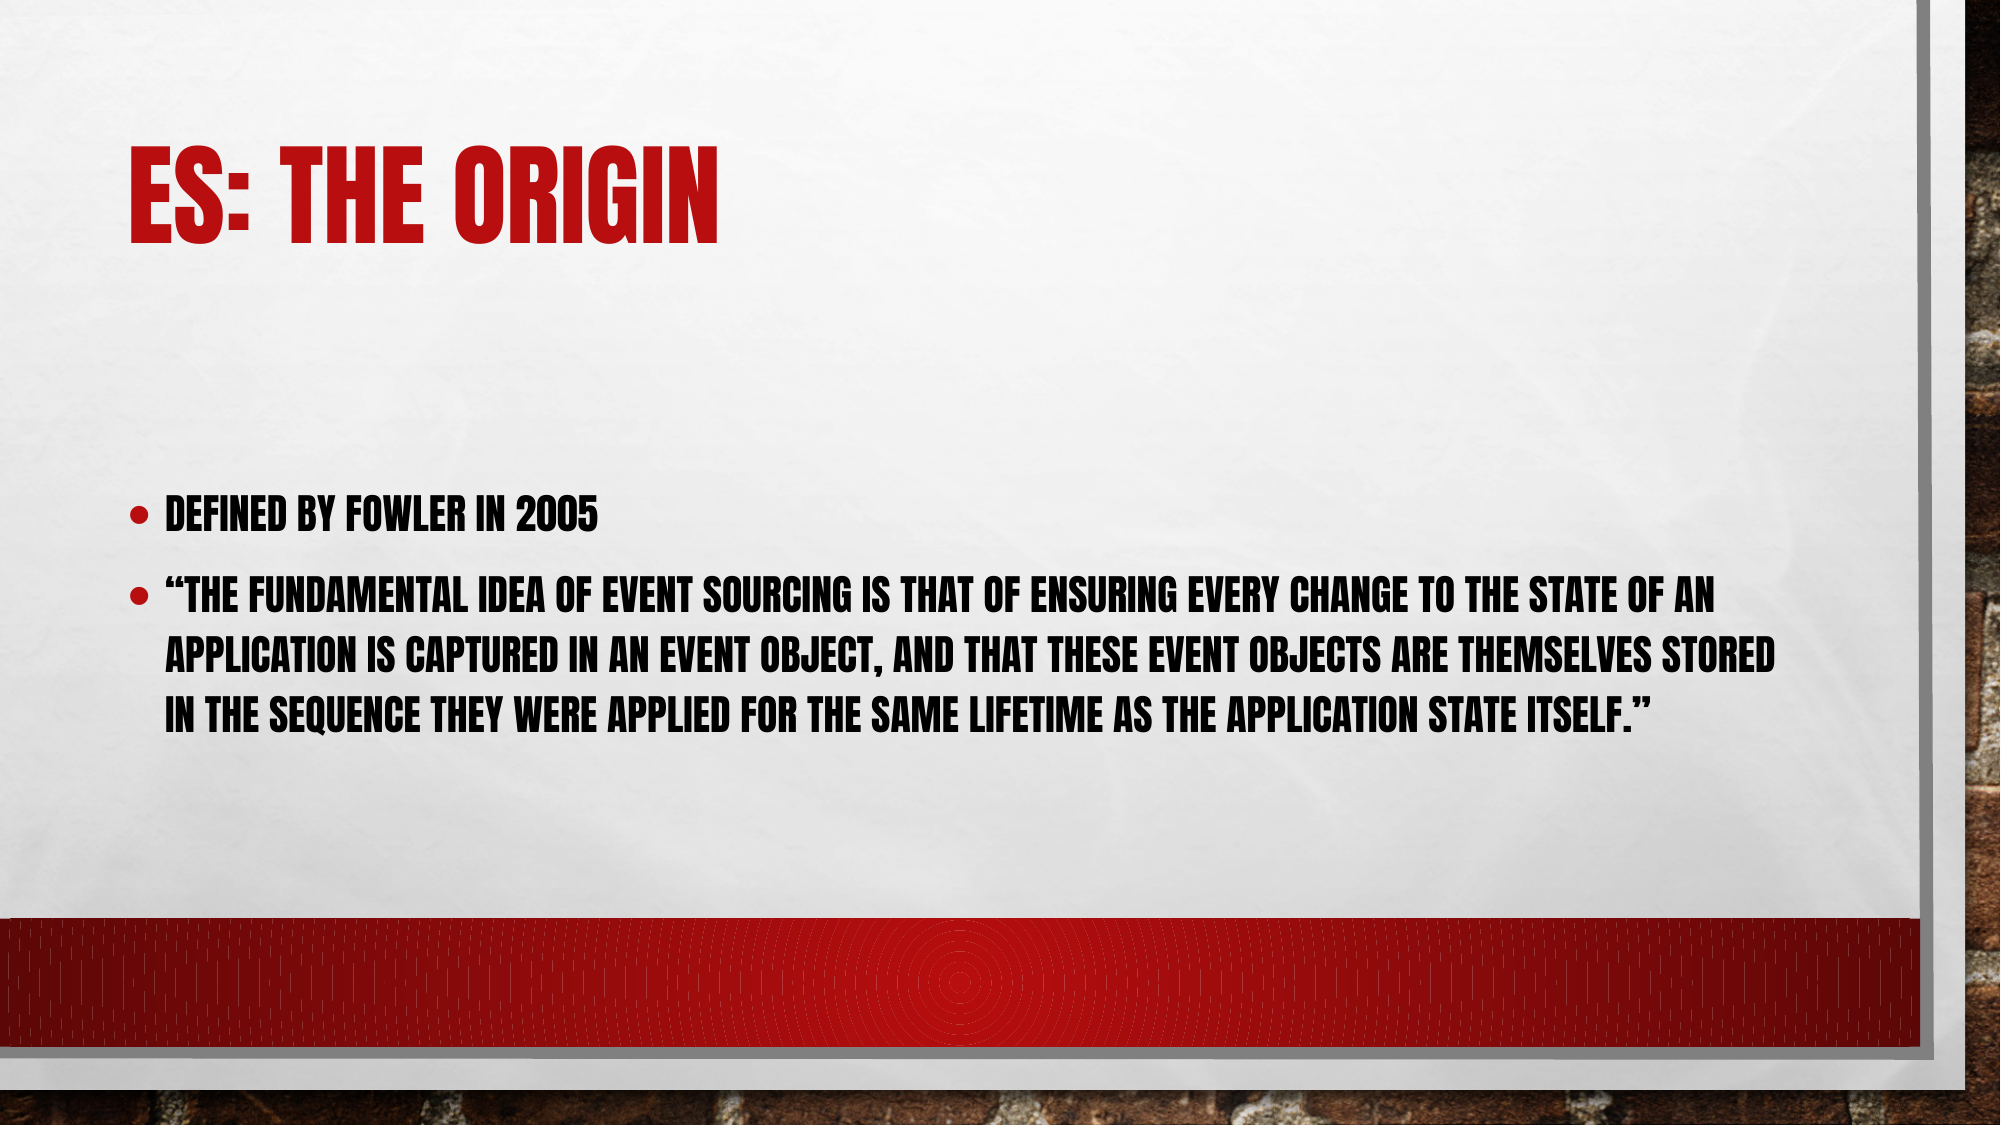

# ES: the origin
Defined by FowLer in 2005
“The fundamental idea of Event Sourcing is that of ensuring every change to the state of an application is captured in an event object, and that these event objects are themselves stored in the sequence they were applied for the same lifetime as the application state itself.”